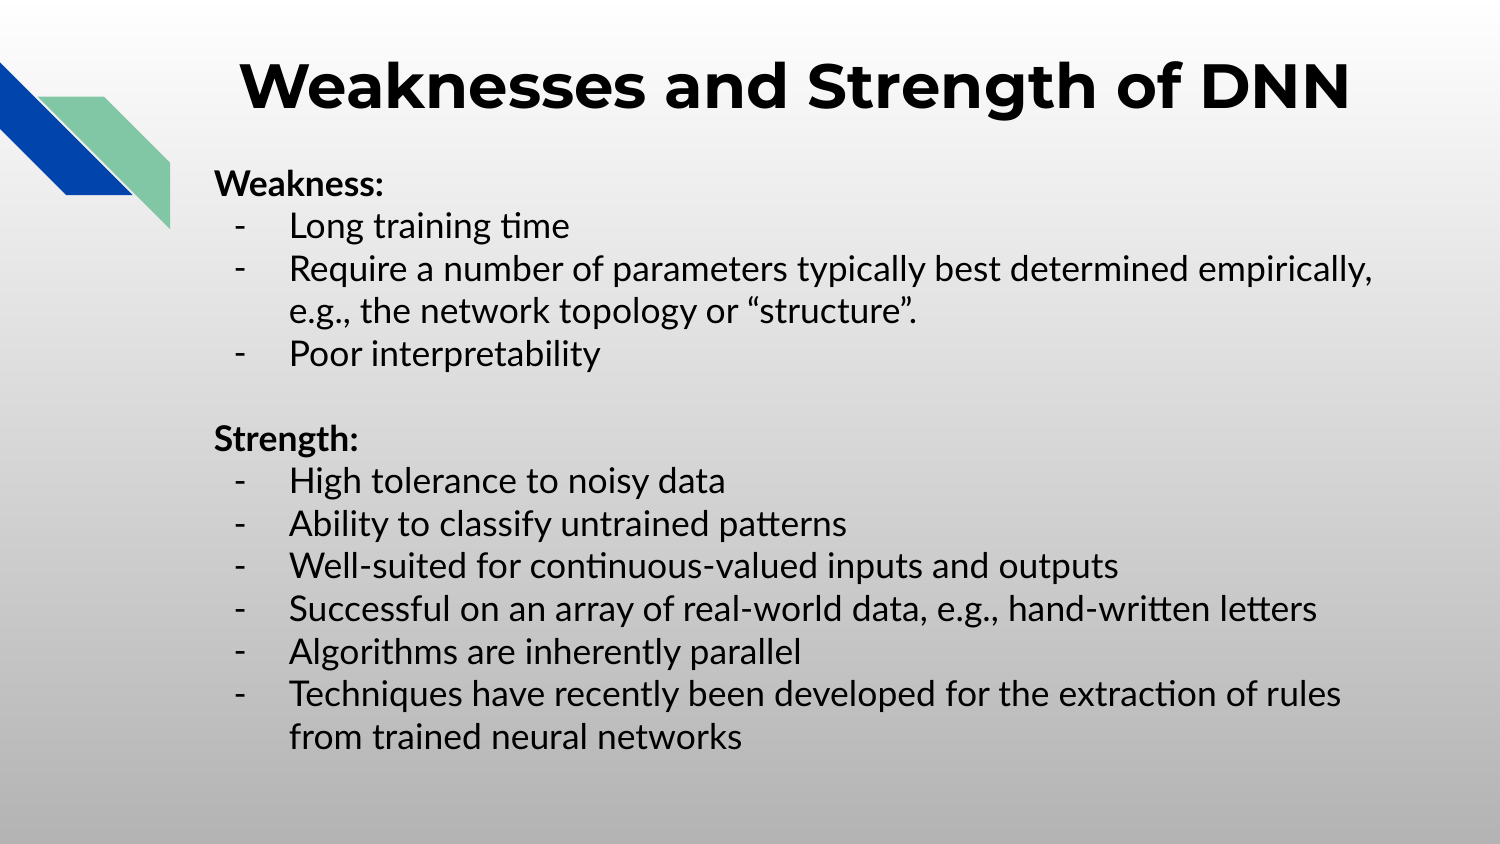

# Weaknesses and Strength of DNN
Weakness:
Long training time
Require a number of parameters typically best determined empirically, e.g., the network topology or “structure”.
Poor interpretability

Strength:
High tolerance to noisy data
Ability to classify untrained patterns
Well-suited for continuous-valued inputs and outputs
Successful on an array of real-world data, e.g., hand-written letters
Algorithms are inherently parallel
Techniques have recently been developed for the extraction of rules from trained neural networks